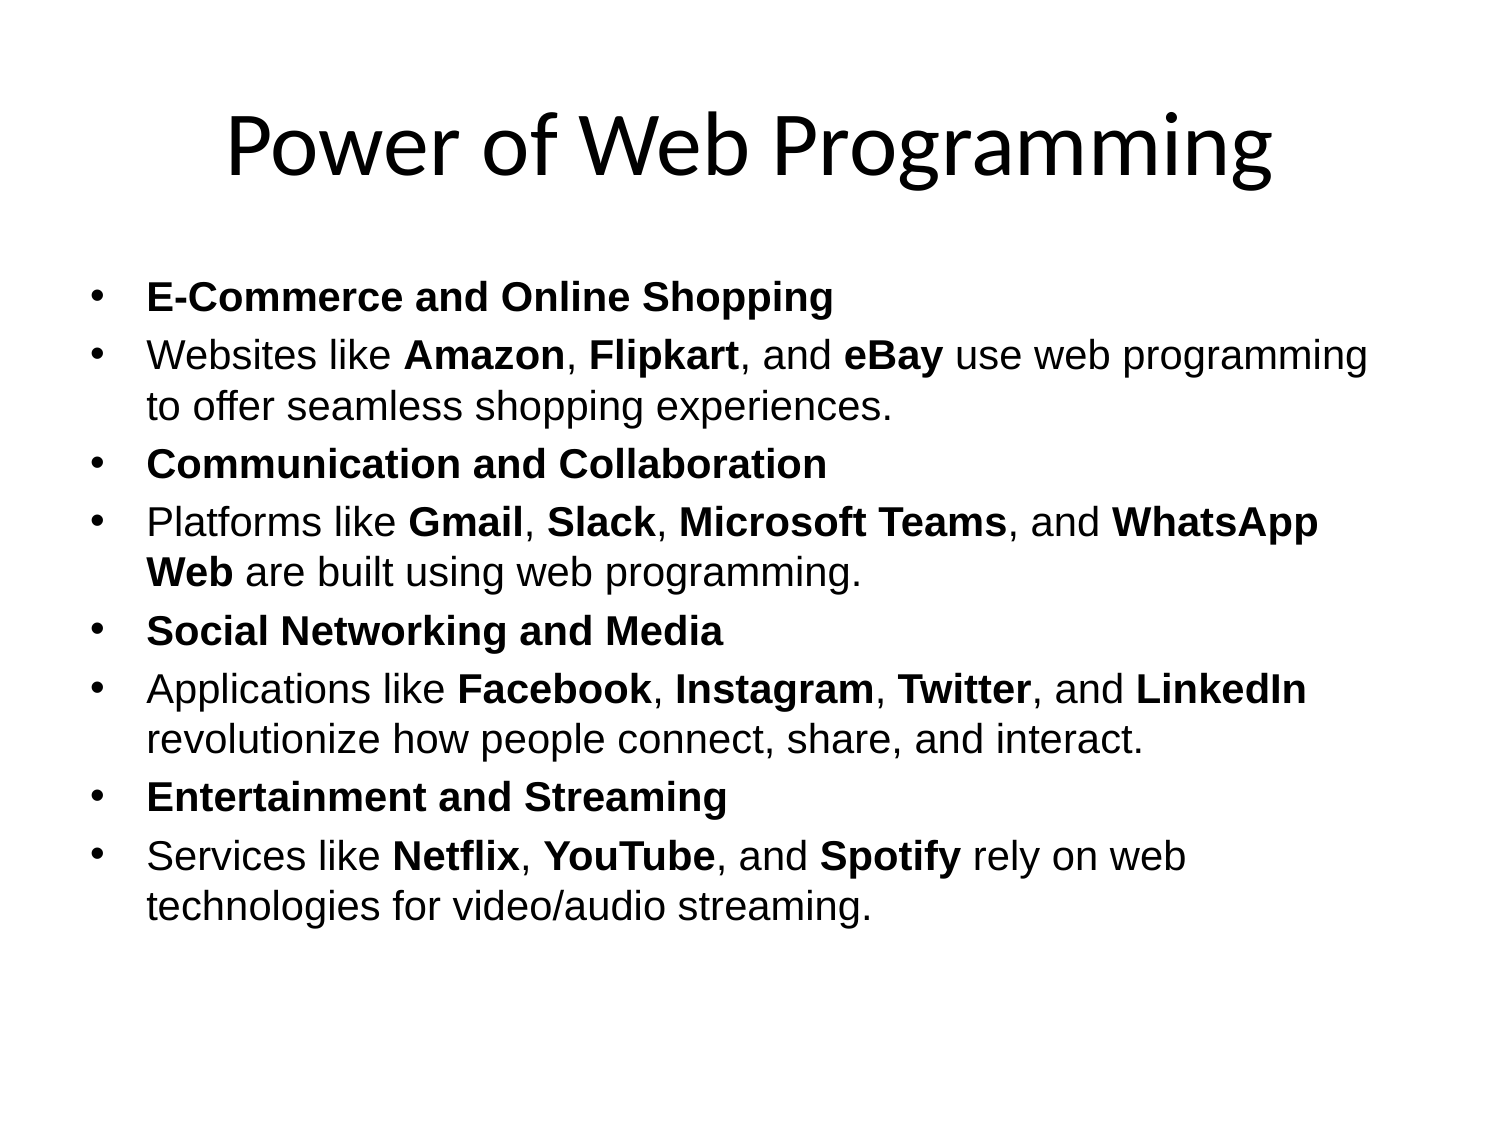

# Power of Web Programming
E-Commerce and Online Shopping
Websites like Amazon, Flipkart, and eBay use web programming to offer seamless shopping experiences.
Communication and Collaboration
Platforms like Gmail, Slack, Microsoft Teams, and WhatsApp Web are built using web programming.
Social Networking and Media
Applications like Facebook, Instagram, Twitter, and LinkedIn revolutionize how people connect, share, and interact.
Entertainment and Streaming
Services like Netflix, YouTube, and Spotify rely on web technologies for video/audio streaming.